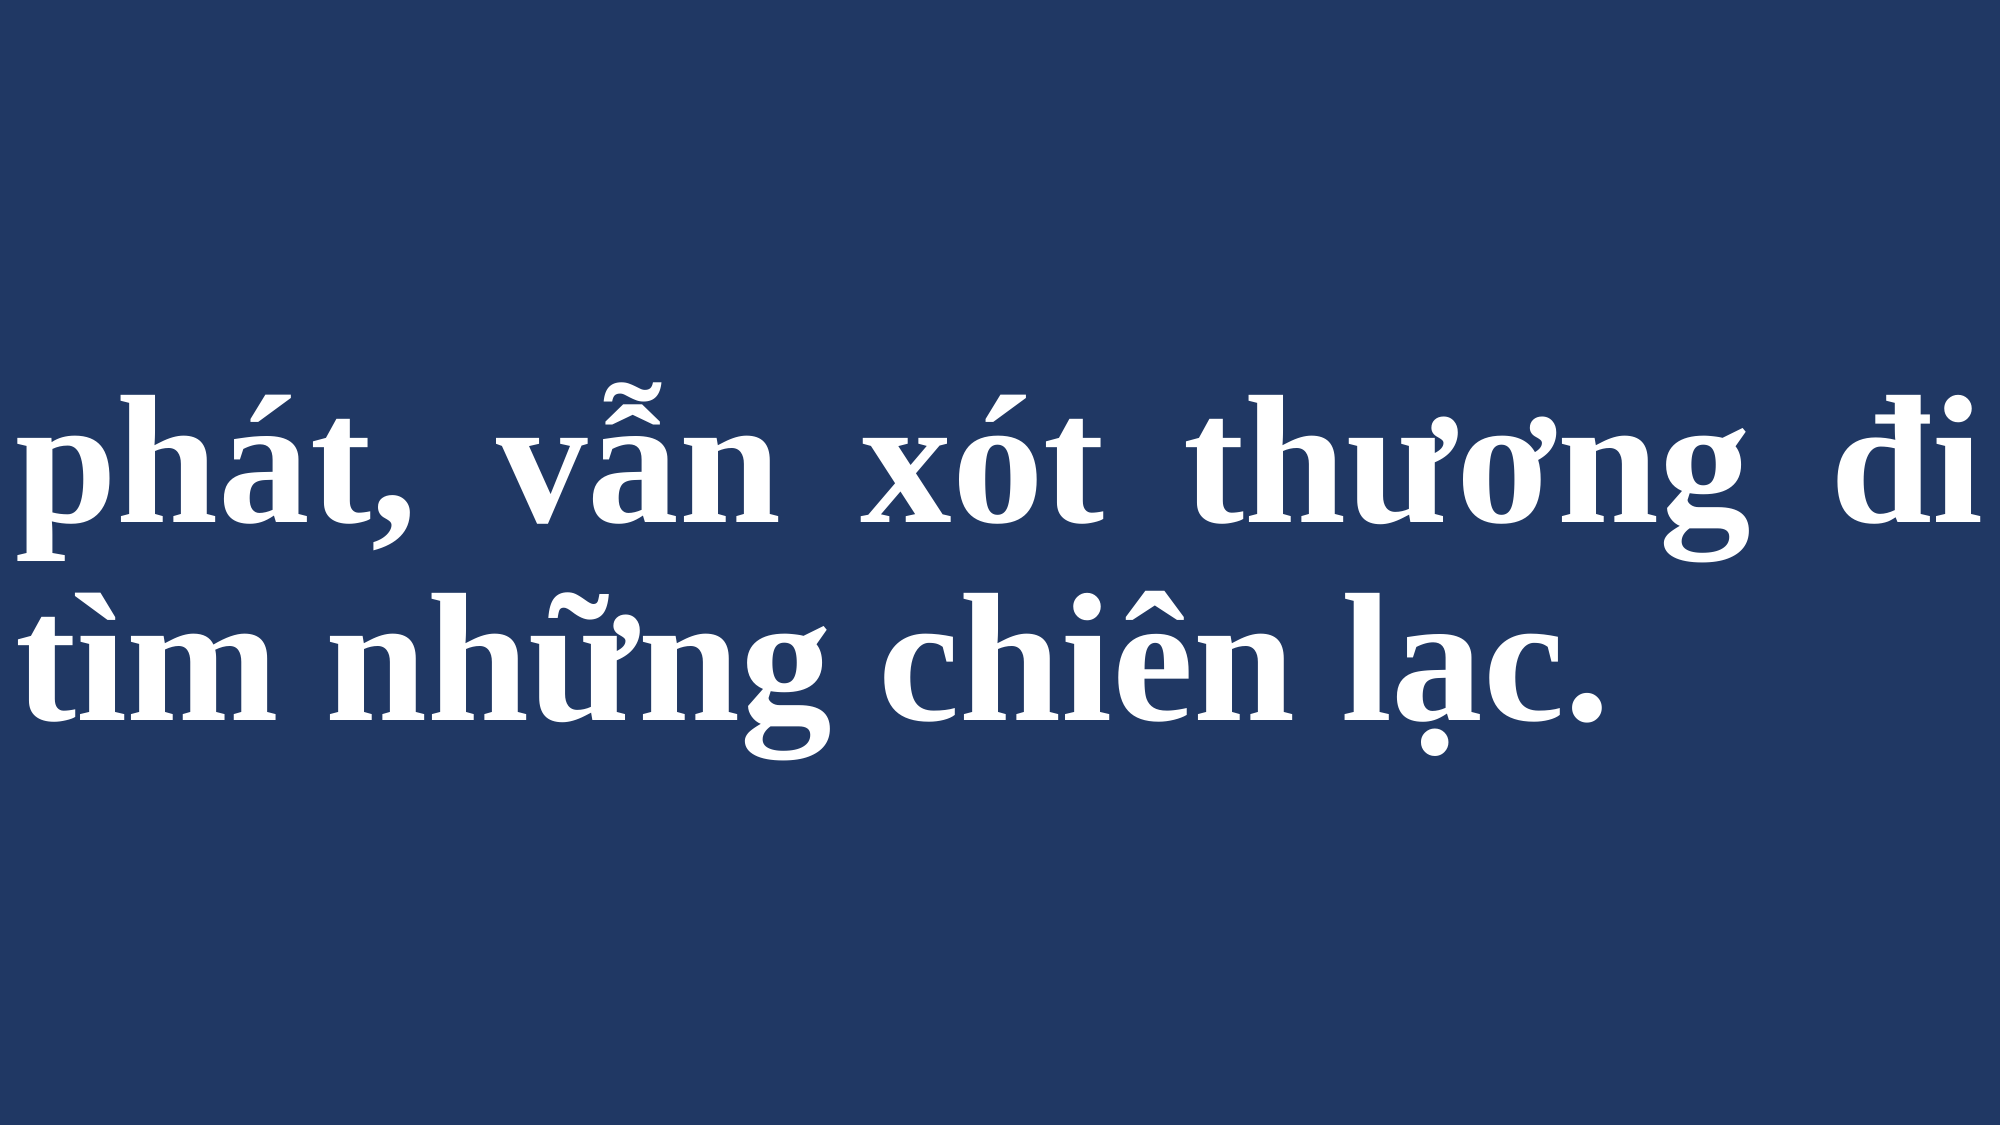

# phát, vẫn xót thương đi tìm những chiên lạc.